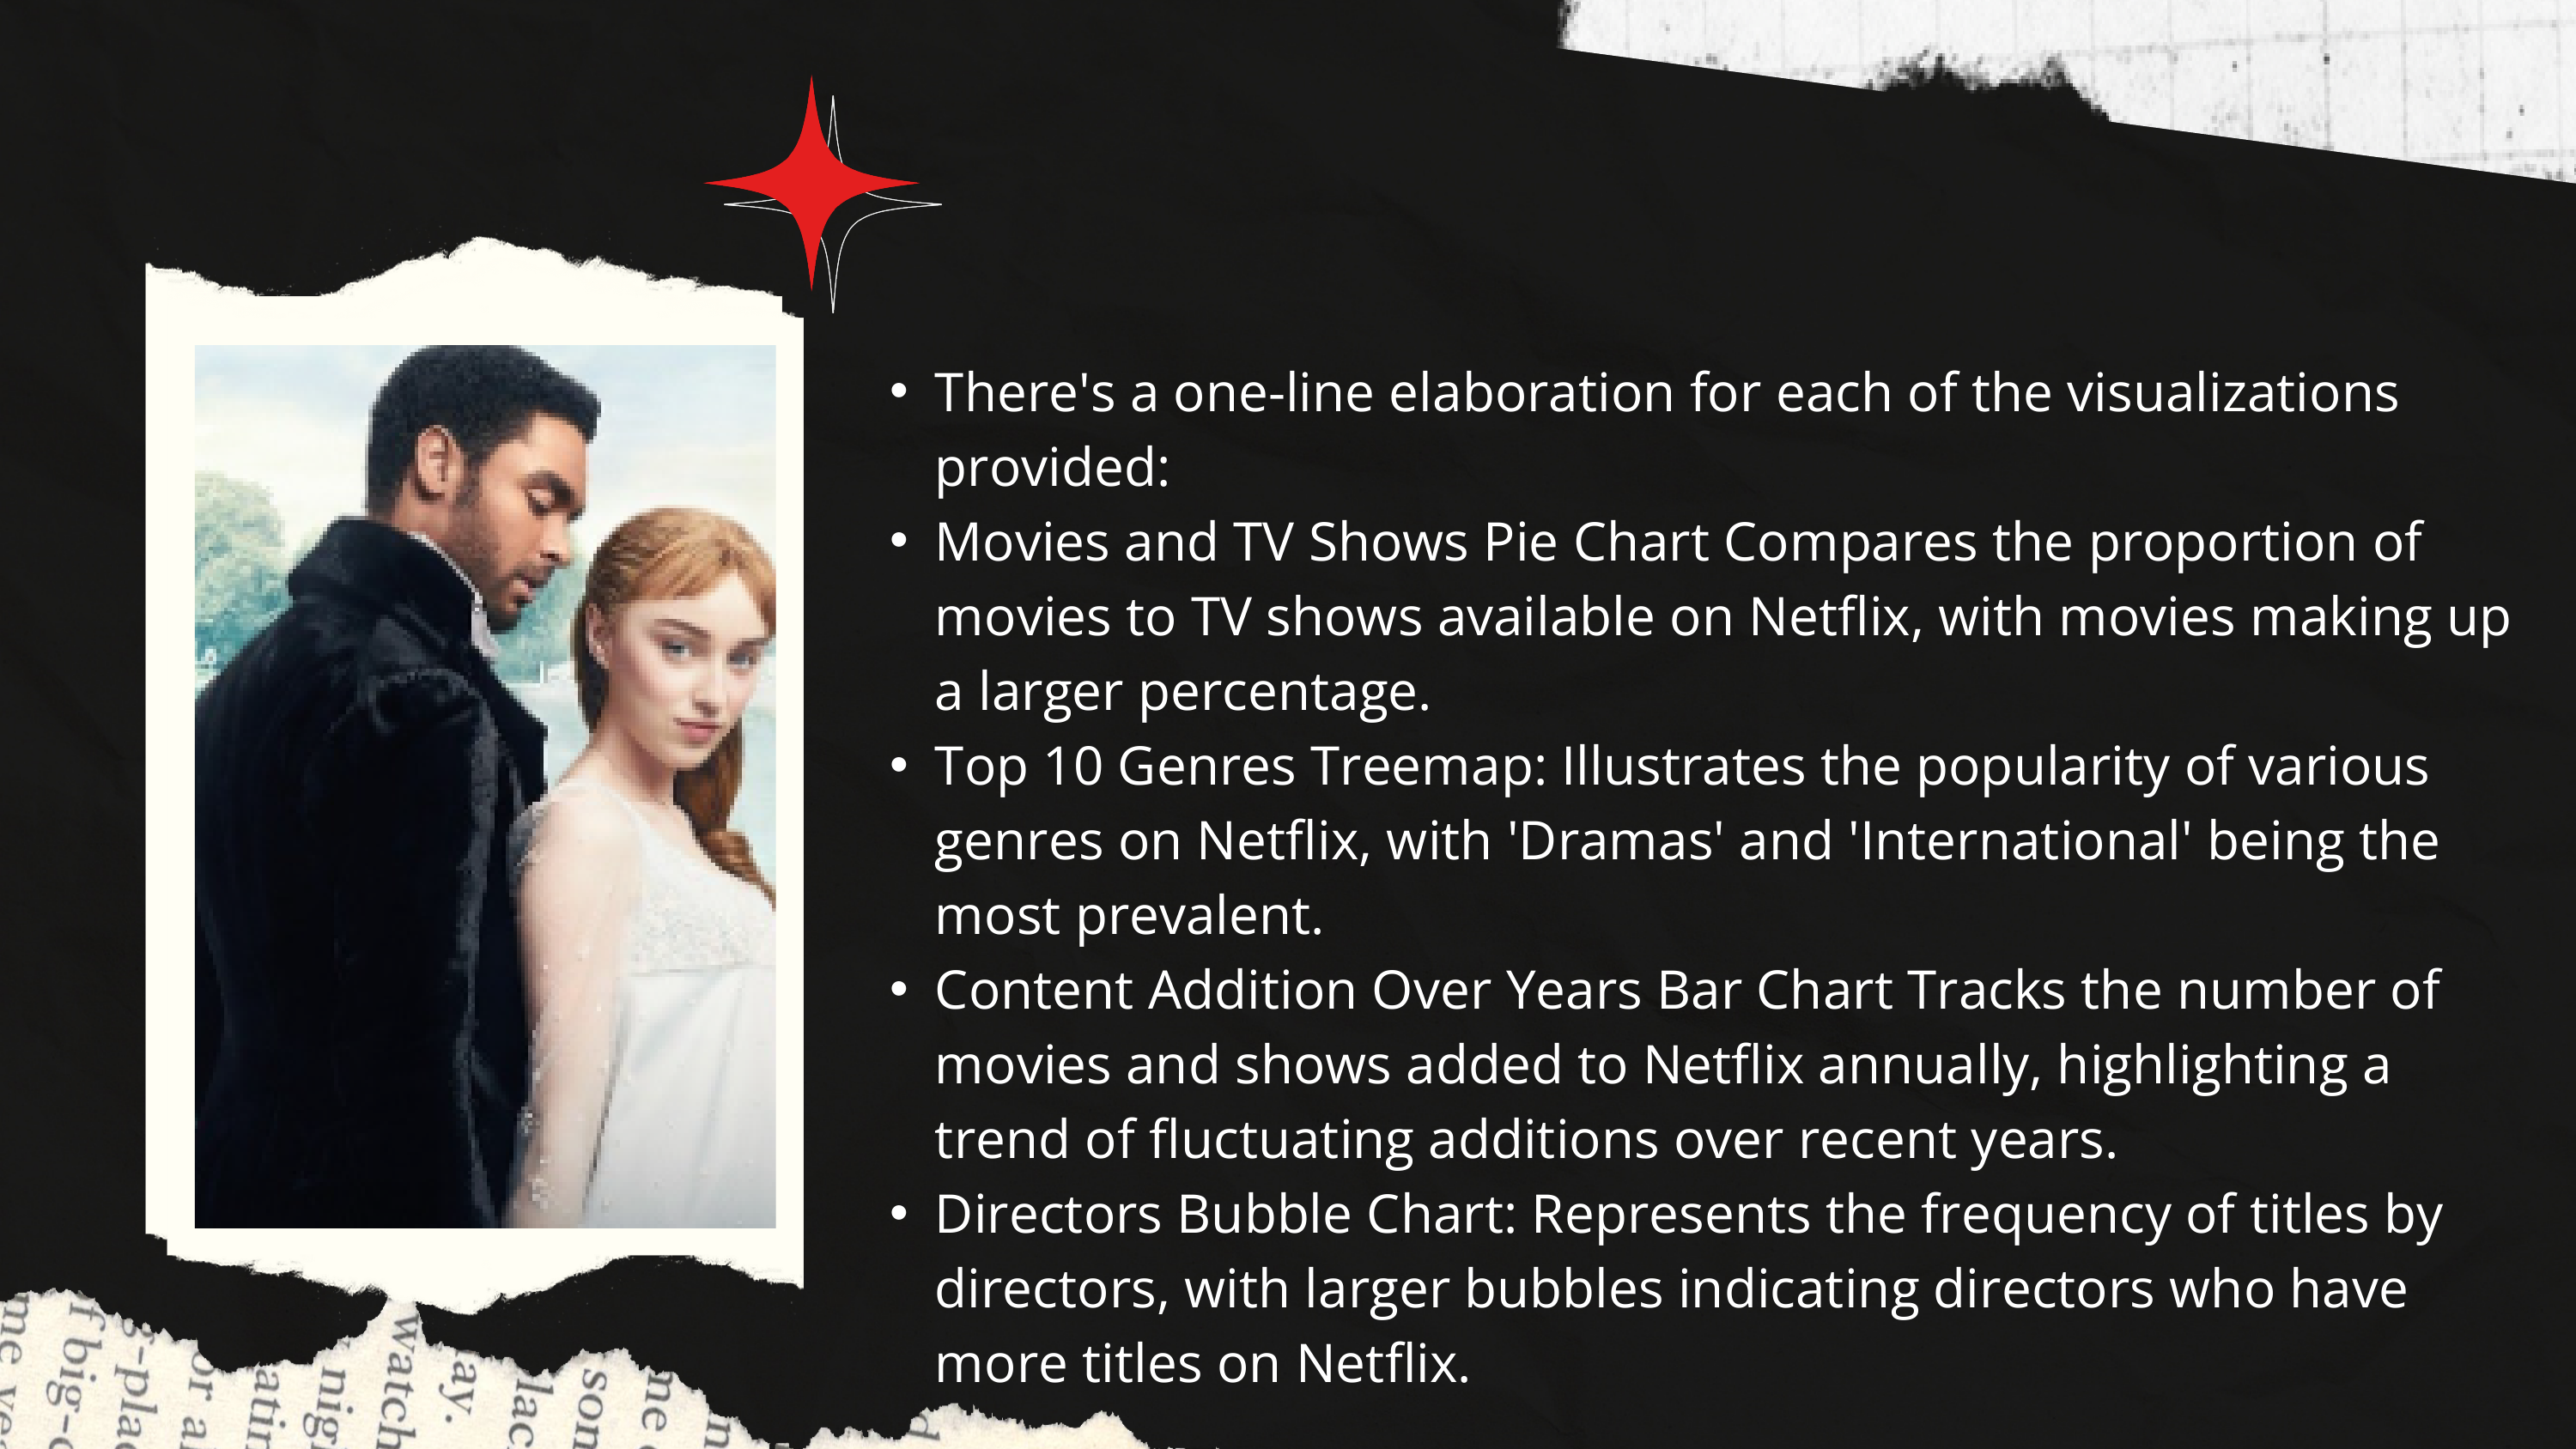

There's a one-line elaboration for each of the visualizations provided:
Movies and TV Shows Pie Chart Compares the proportion of movies to TV shows available on Netflix, with movies making up a larger percentage.
Top 10 Genres Treemap: Illustrates the popularity of various genres on Netflix, with 'Dramas' and 'International' being the most prevalent.
Content Addition Over Years Bar Chart Tracks the number of movies and shows added to Netflix annually, highlighting a trend of fluctuating additions over recent years.
Directors Bubble Chart: Represents the frequency of titles by directors, with larger bubbles indicating directors who have more titles on Netflix.